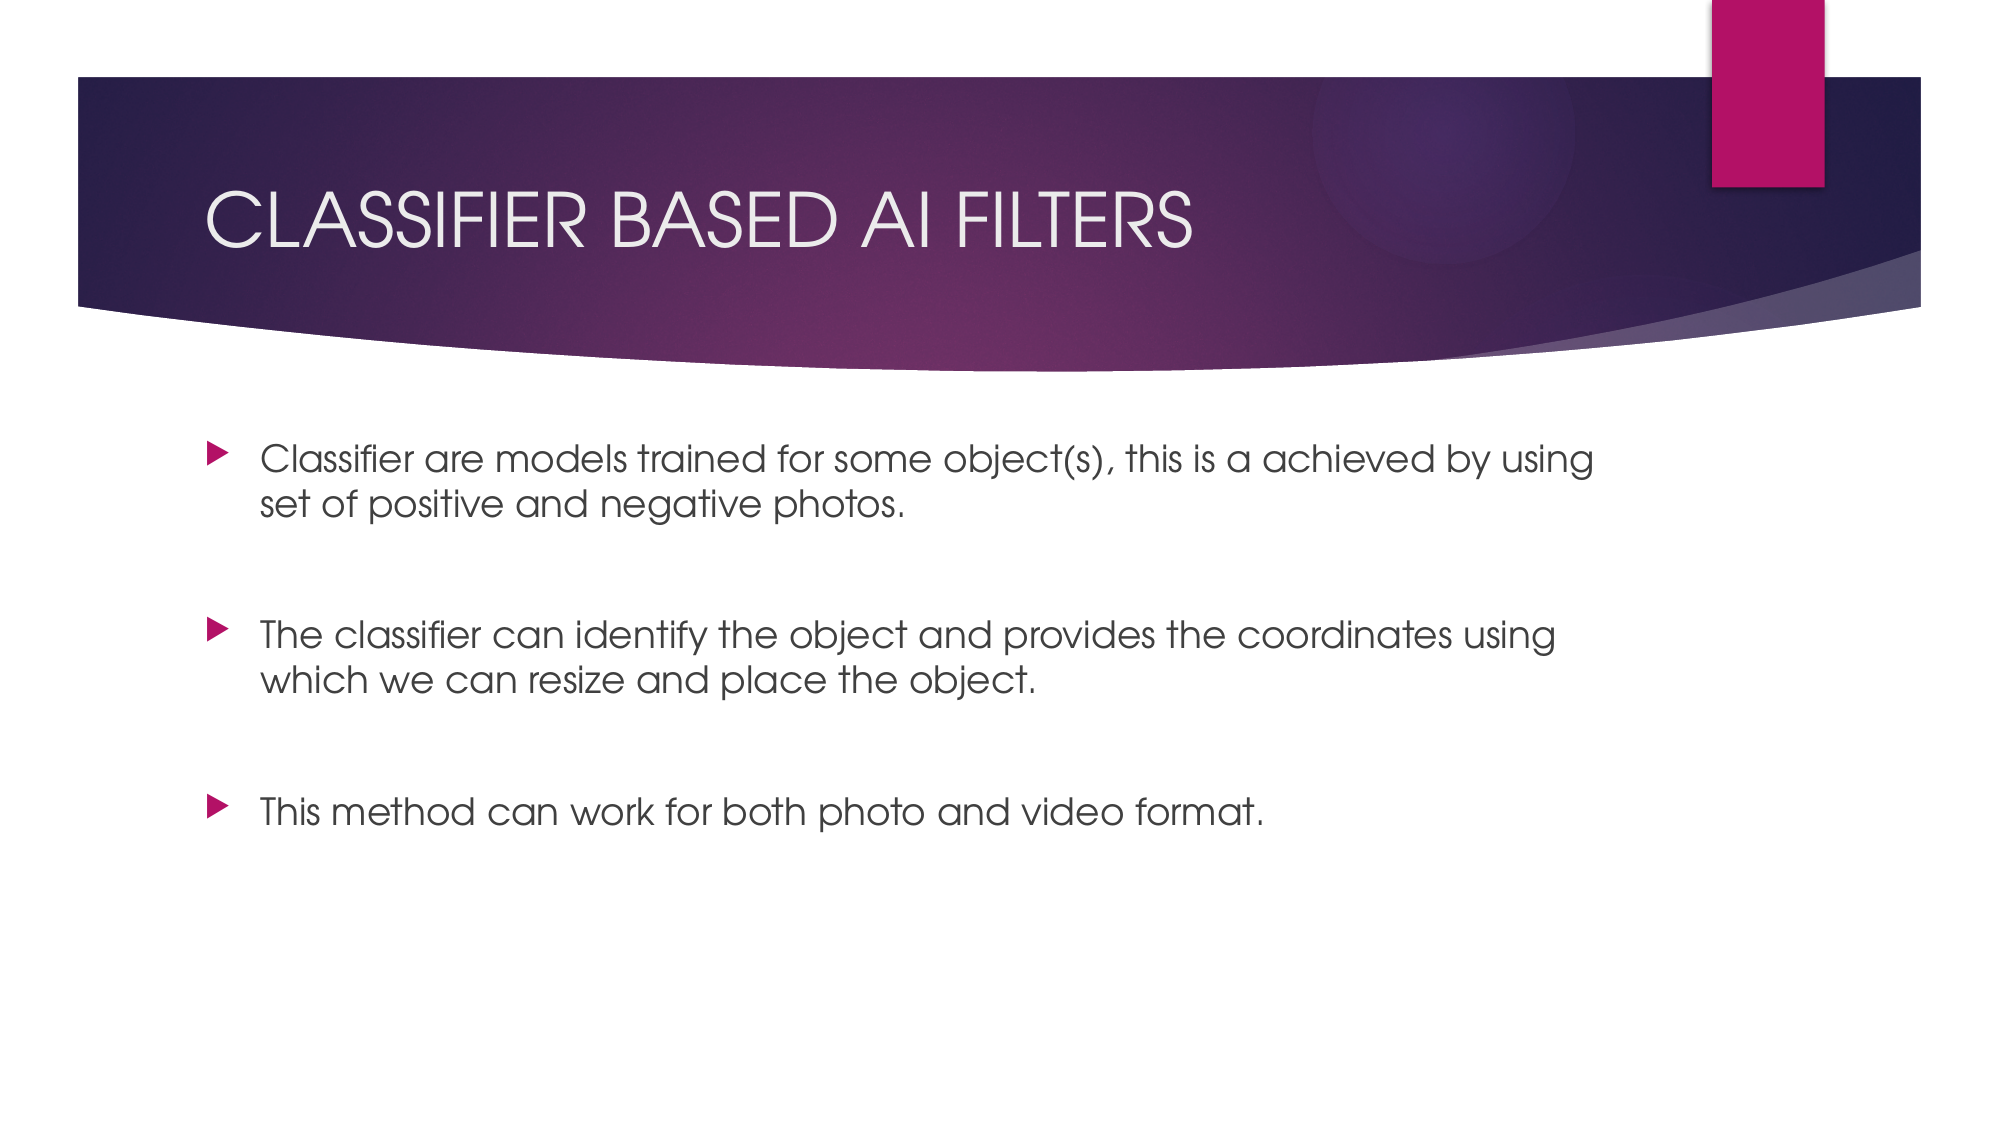

# CLASSIFIER BASED AI FILTERS
Classifier are models trained for some object(s), this is a achieved by using set of positive and negative photos.

The classifier can identify the object and provides the coordinates using which we can resize and place the object.

This method can work for both photo and video format.